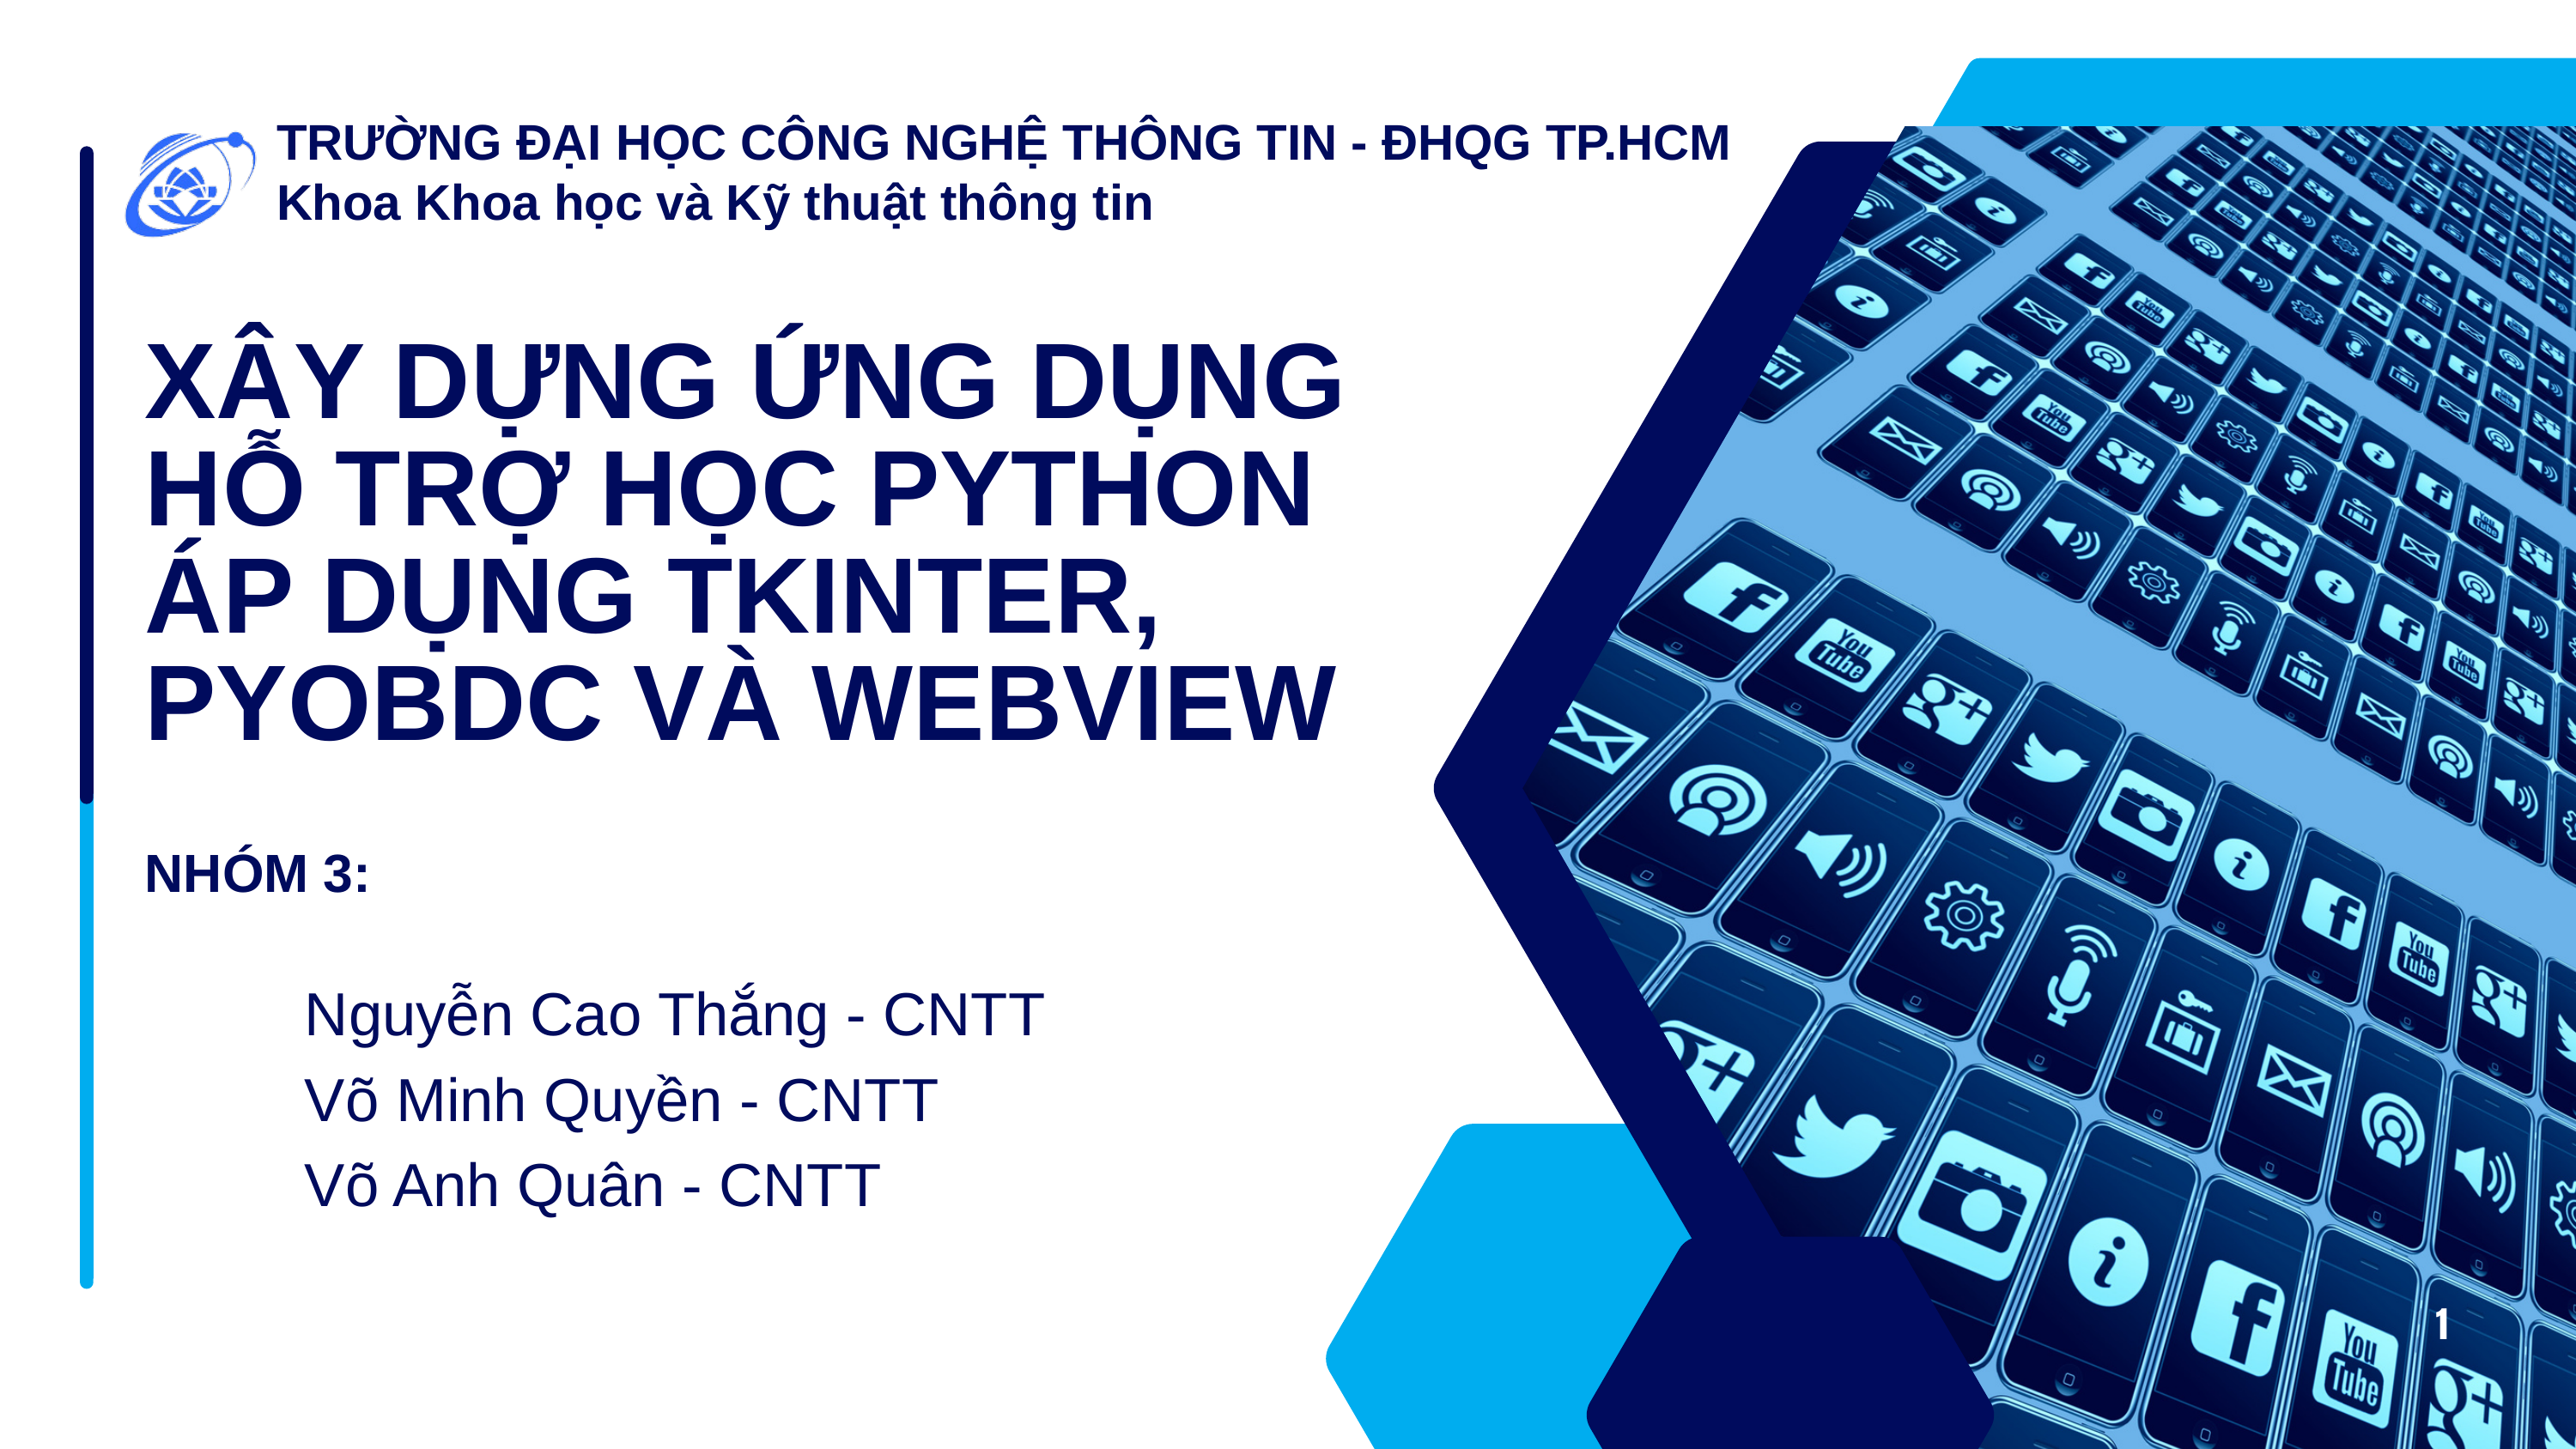

TRƯỜNG ĐẠI HỌC CÔNG NGHỆ THÔNG TIN - ĐHQG TP.HCM
Khoa Khoa học và Kỹ thuật thông tin

XÂY DỰNG ỨNG DỤNG HỖ TRỢ HỌC PYTHON ÁP DỤNG TKINTER, PYOBDC VÀ WEBVIEW

NHÓM 3:

Nguyễn Cao Thắng - CNTT
Võ Minh Quyền - CNTT
Võ Anh Quân - CNTT

1